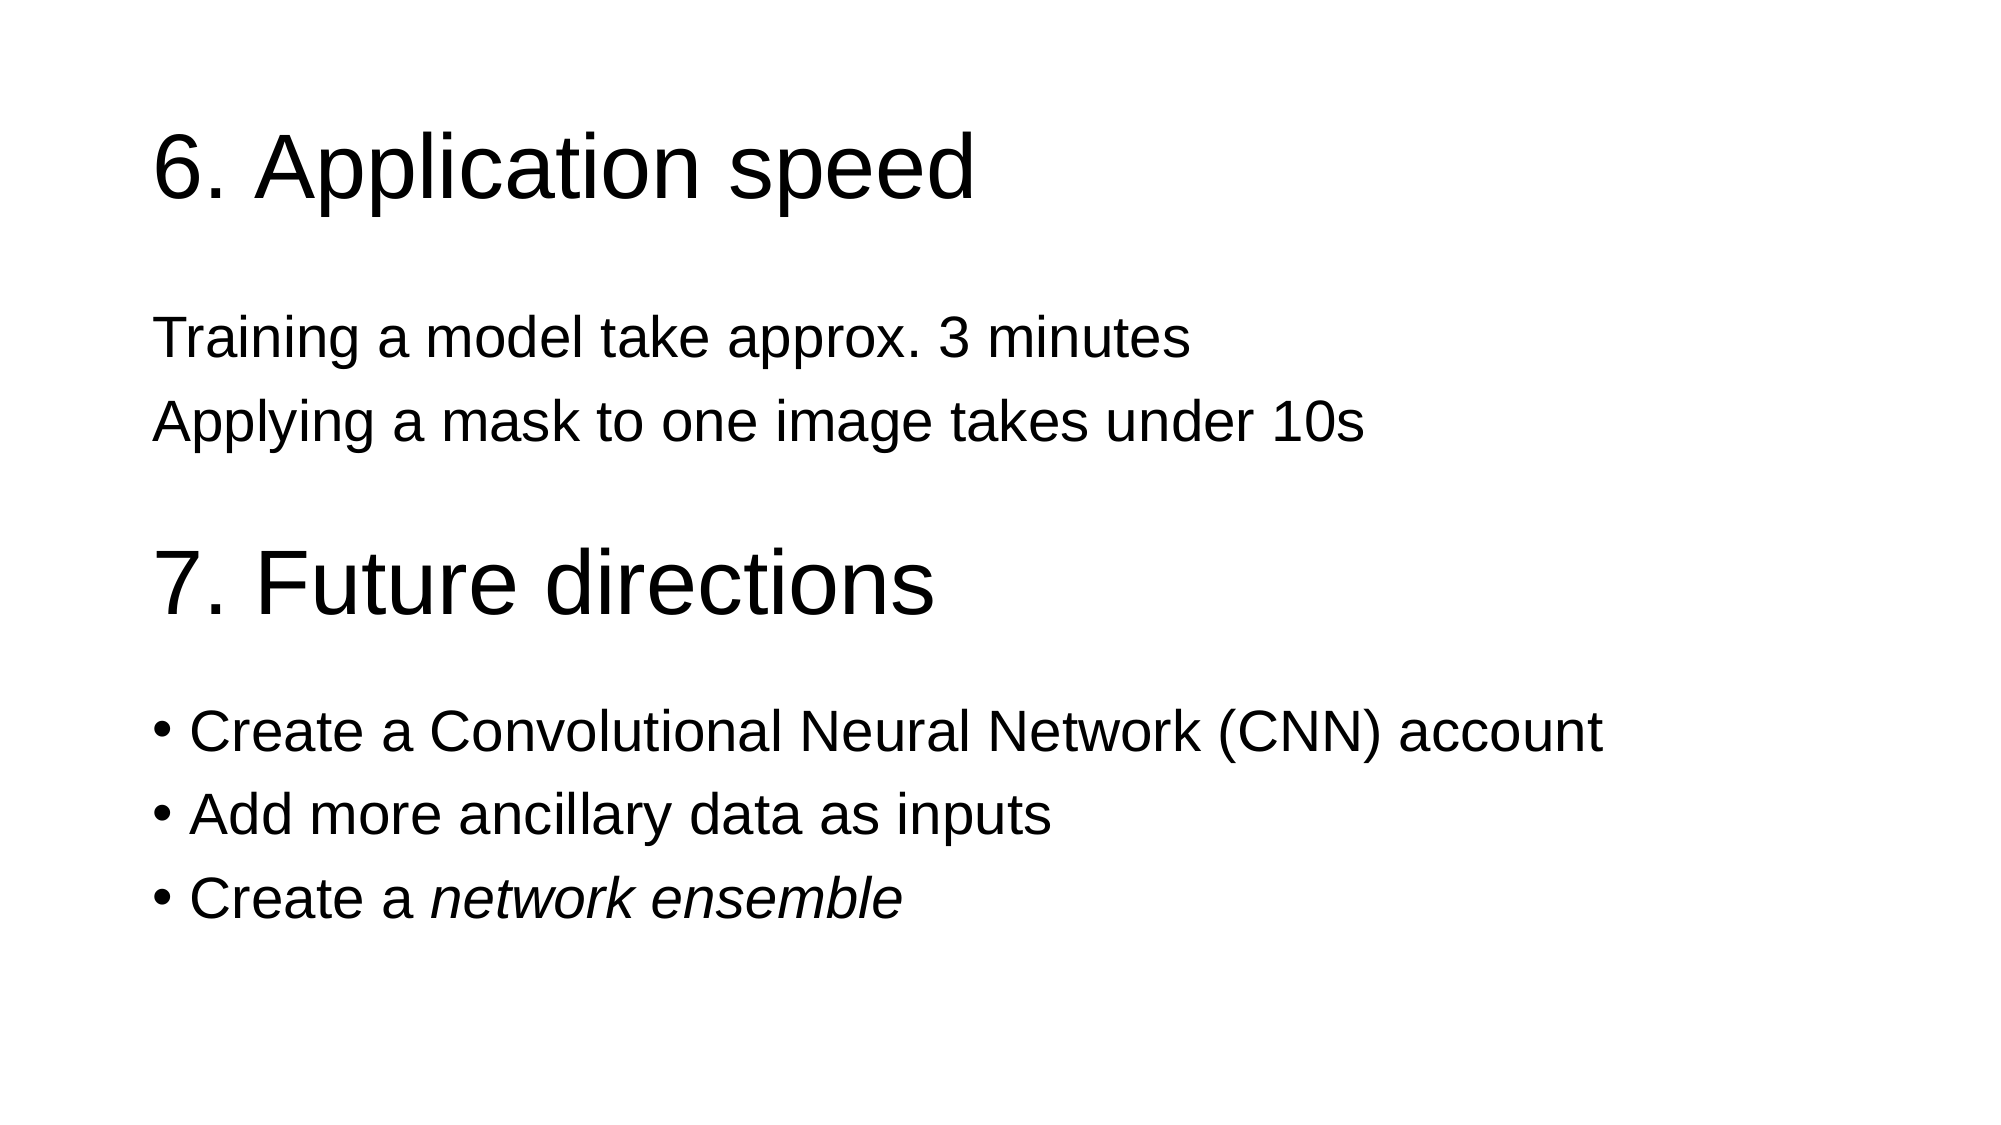

# 6. Application speed
Training a model take approx. 3 minutes
Applying a mask to one image takes under 10s

7. Future directions
Create a Convolutional Neural Network (CNN) account
Add more ancillary data as inputs
Create a network ensemble